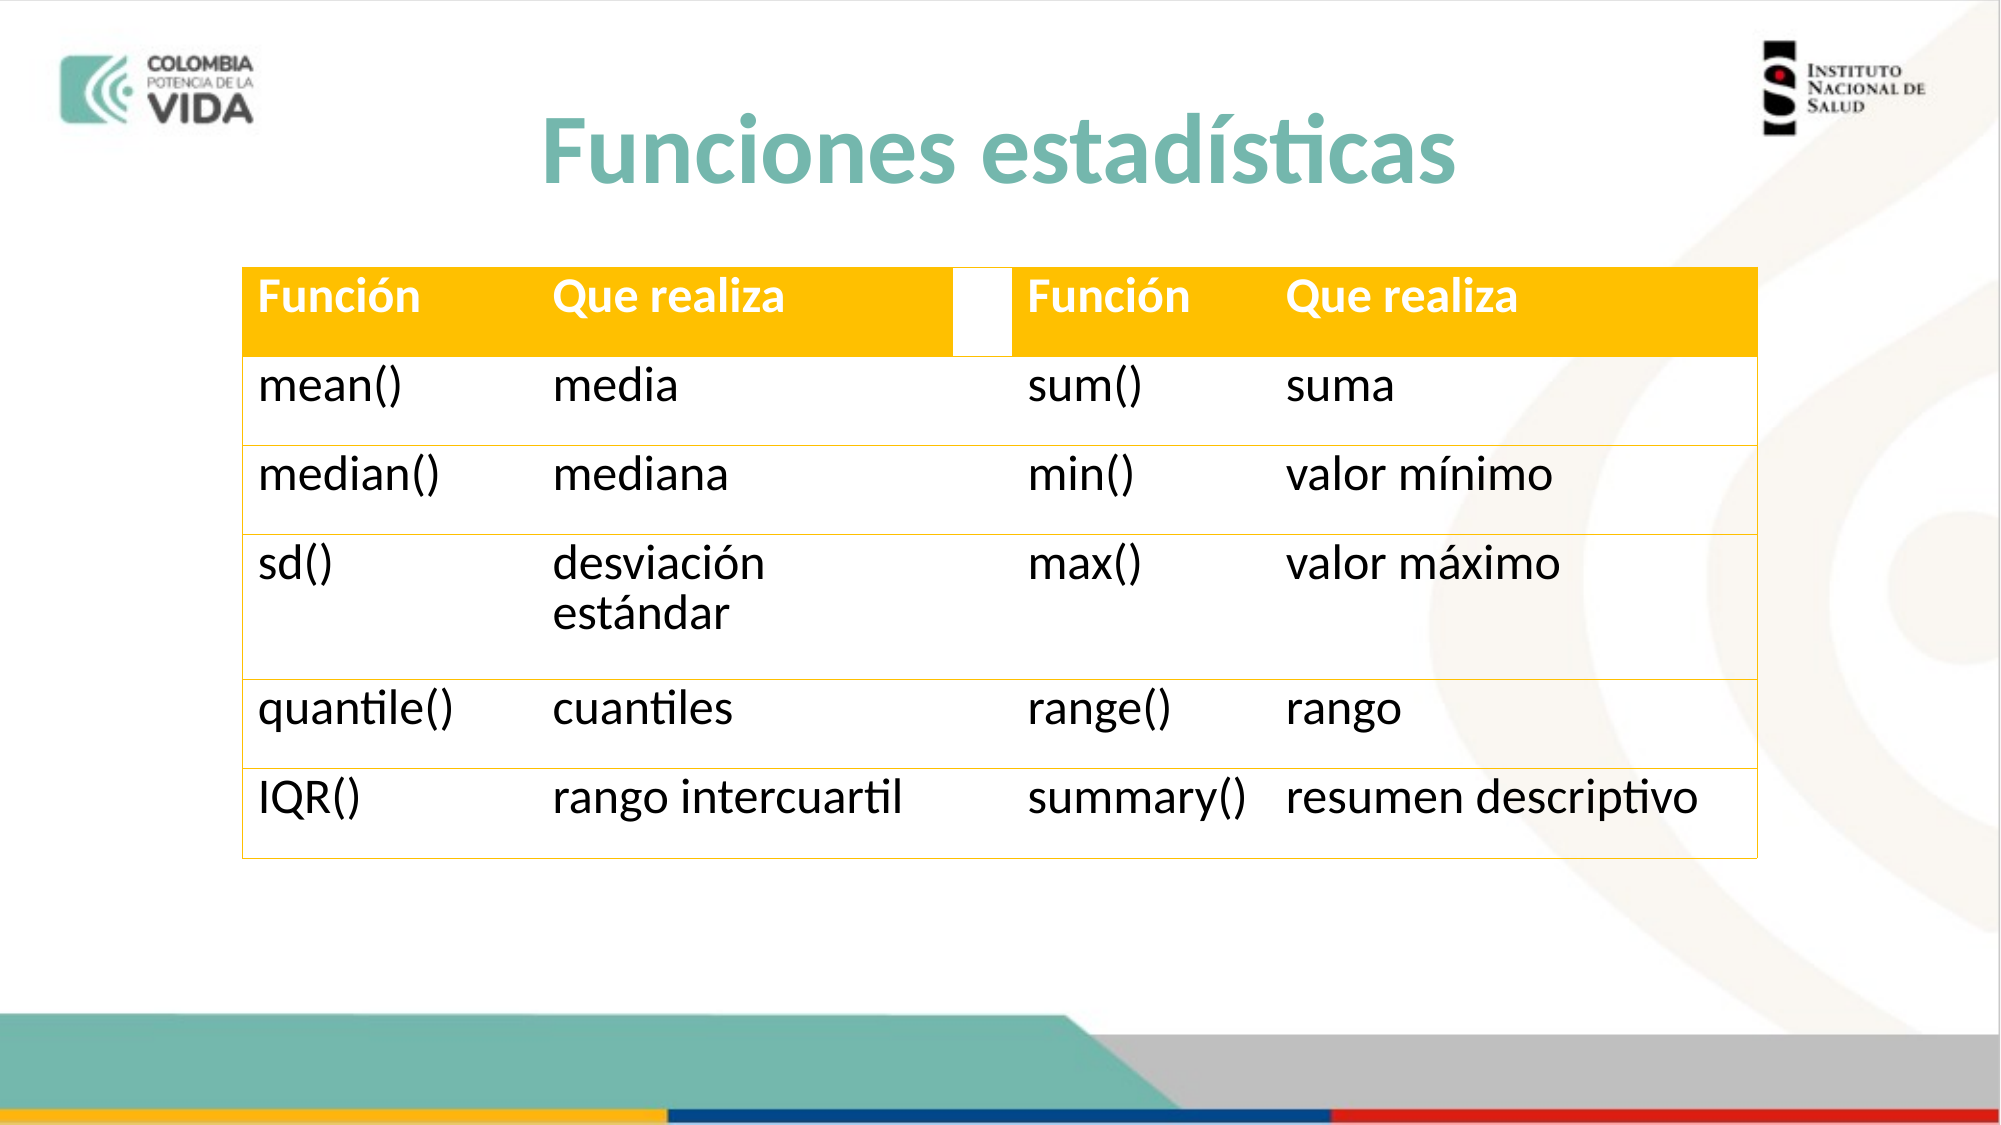

# Funciones estadísticas
| Función | Que realiza |  | Función | Que realiza |
| --- | --- | --- | --- | --- |
| mean() | media |  | sum() | suma |
| median() | mediana |  | min() | valor mínimo |
| sd() | desviación estándar |  | max() | valor máximo |
| quantile() | cuantiles |  | range() | rango |
| IQR() | rango intercuartil |  | summary() | resumen descriptivo |